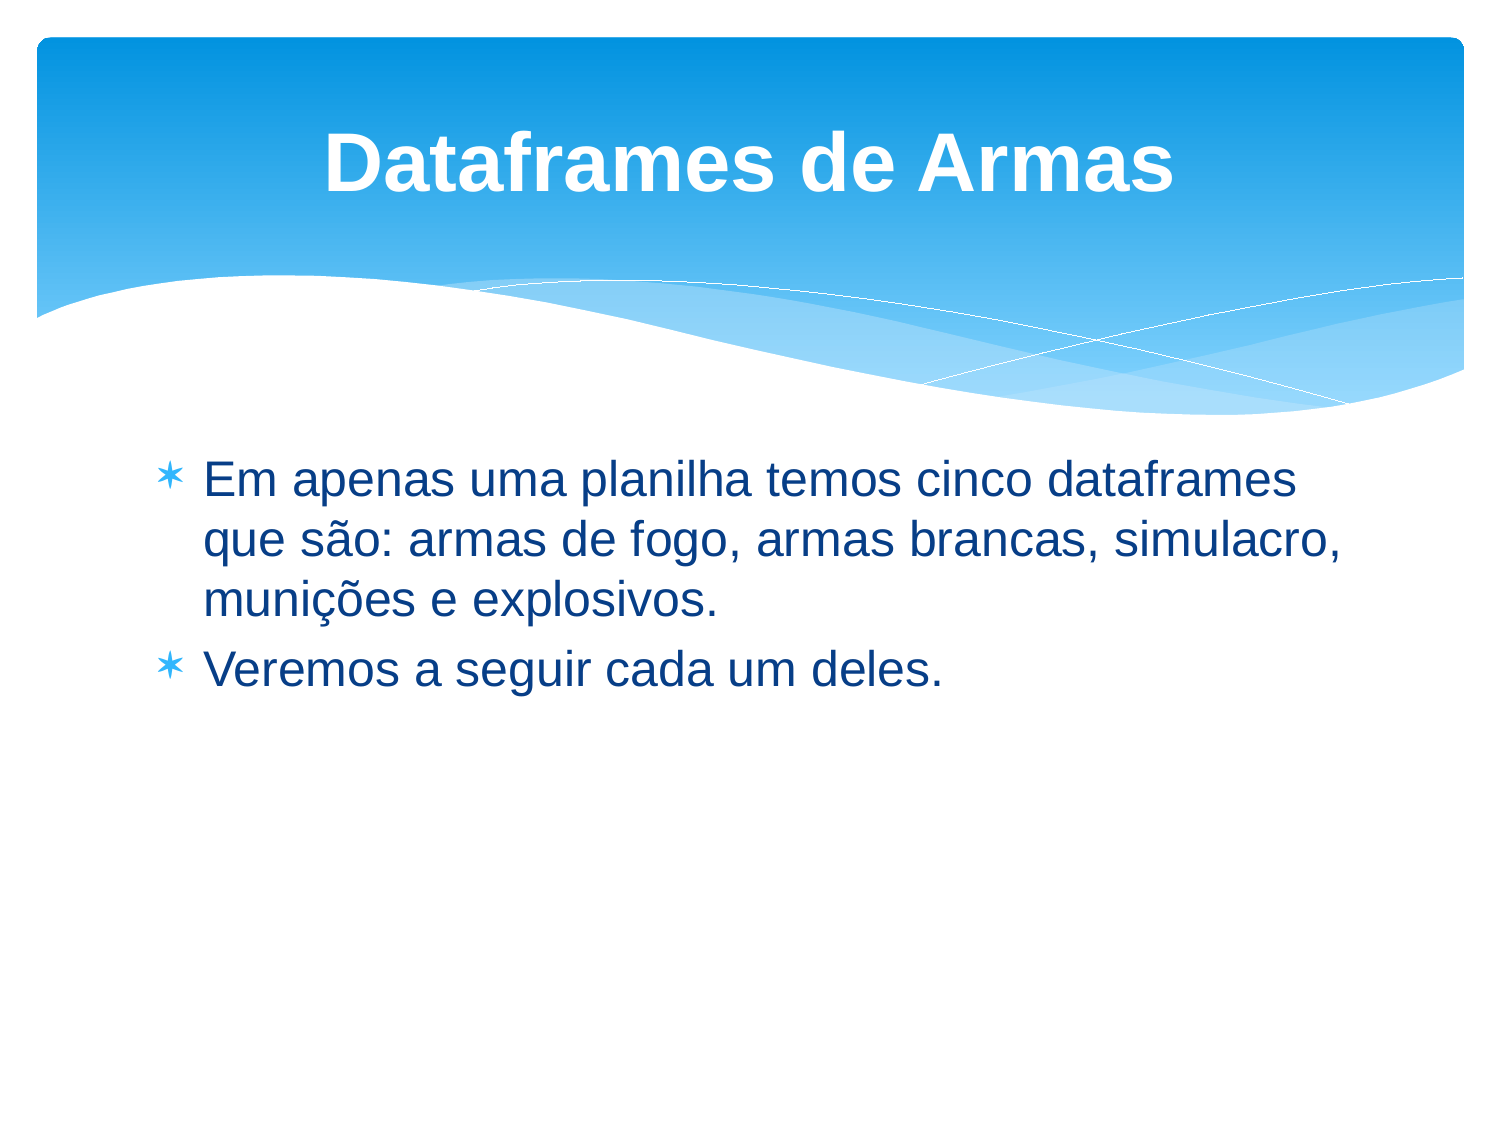

# Dataframes de Armas
Em apenas uma planilha temos cinco dataframes que são: armas de fogo, armas brancas, simulacro, munições e explosivos.
Veremos a seguir cada um deles.